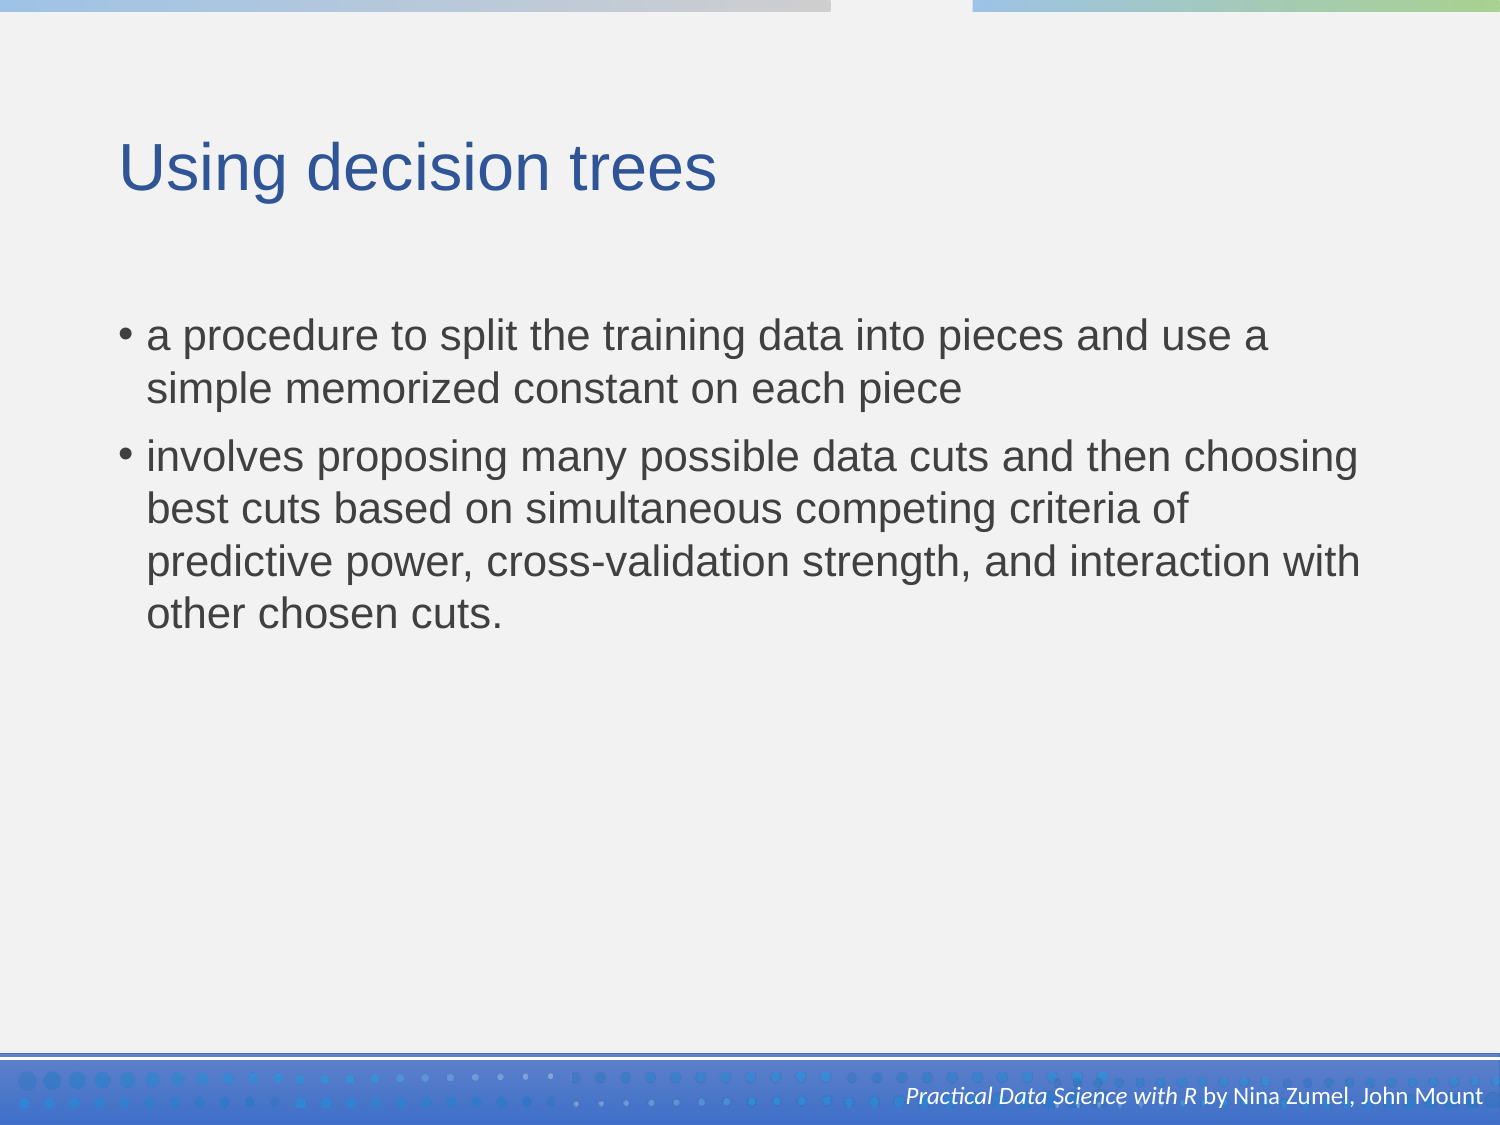

# Using decision trees
a procedure to split the training data into pieces and use a simple memorized constant on each piece
involves proposing many possible data cuts and then choosing best cuts based on simultaneous competing criteria of predictive power, cross-validation strength, and interaction with other chosen cuts.
Practical Data Science with R by Nina Zumel, John Mount